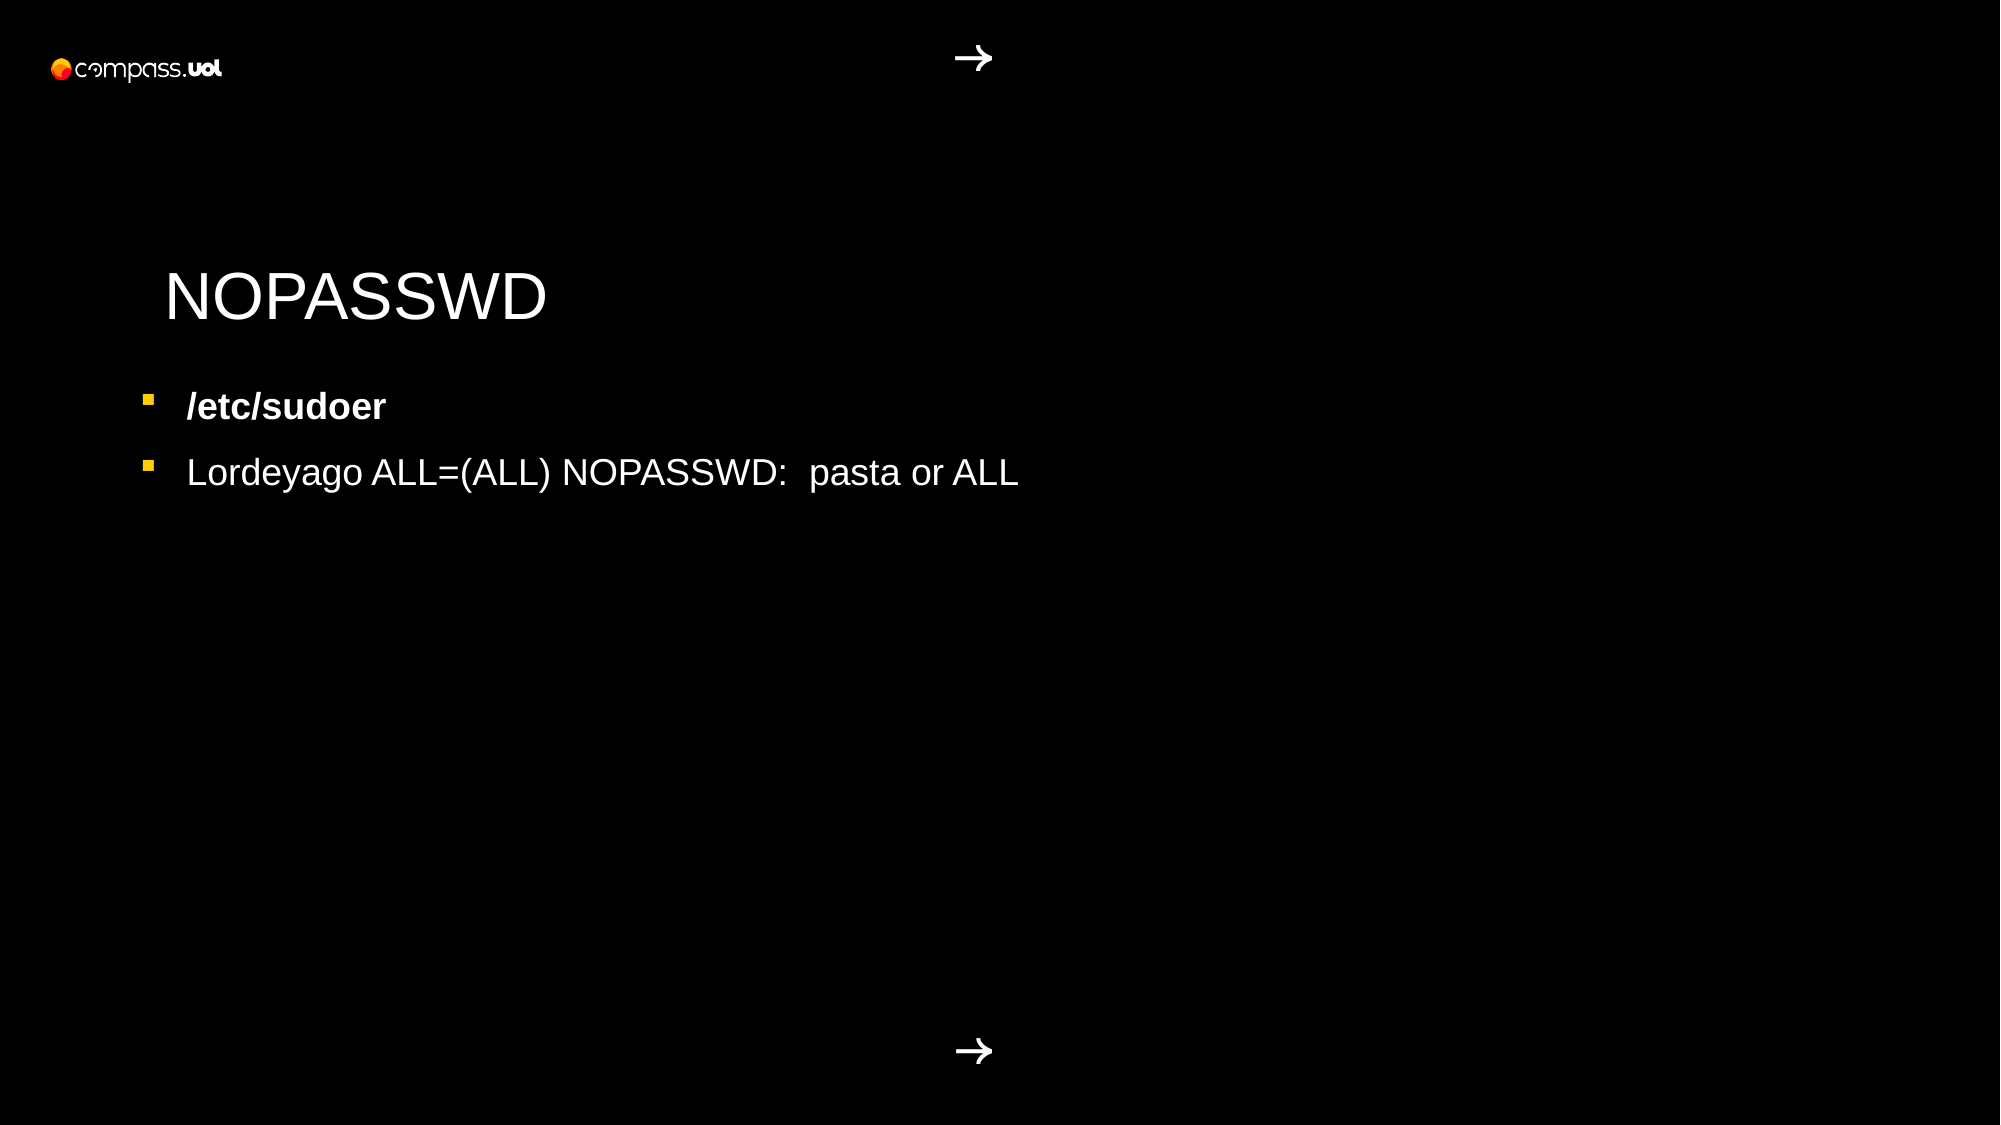

NOPASSWD

/etc/sudoer
Lordeyago ALL=(ALL) NOPASSWD:  pasta or ALL